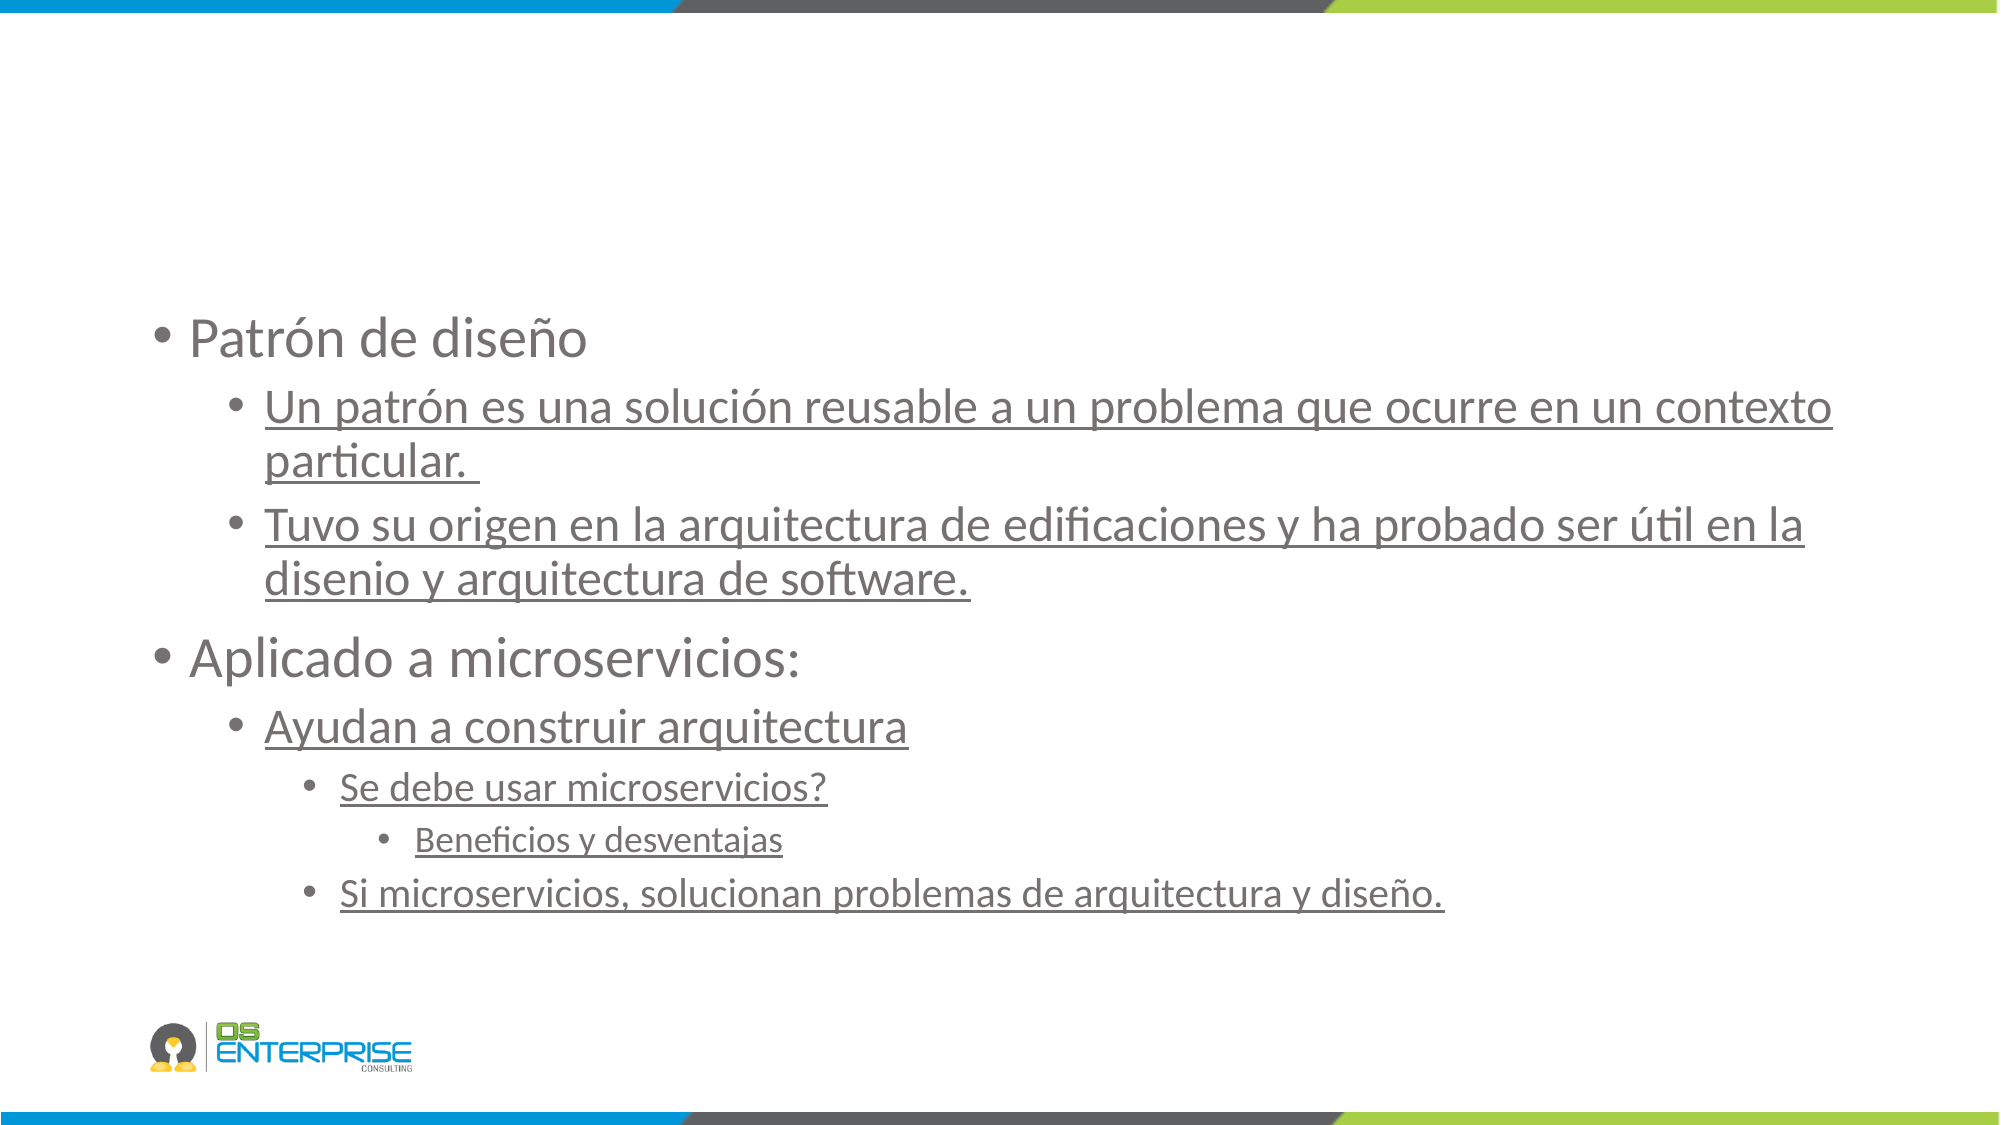

#
Patrón de diseño
Un patrón es una solución reusable a un problema que ocurre en un contexto particular.
Tuvo su origen en la arquitectura de edificaciones y ha probado ser útil en la disenio y arquitectura de software.
Aplicado a microservicios:
Ayudan a construir arquitectura
Se debe usar microservicios?
Beneficios y desventajas
Si microservicios, solucionan problemas de arquitectura y diseño.